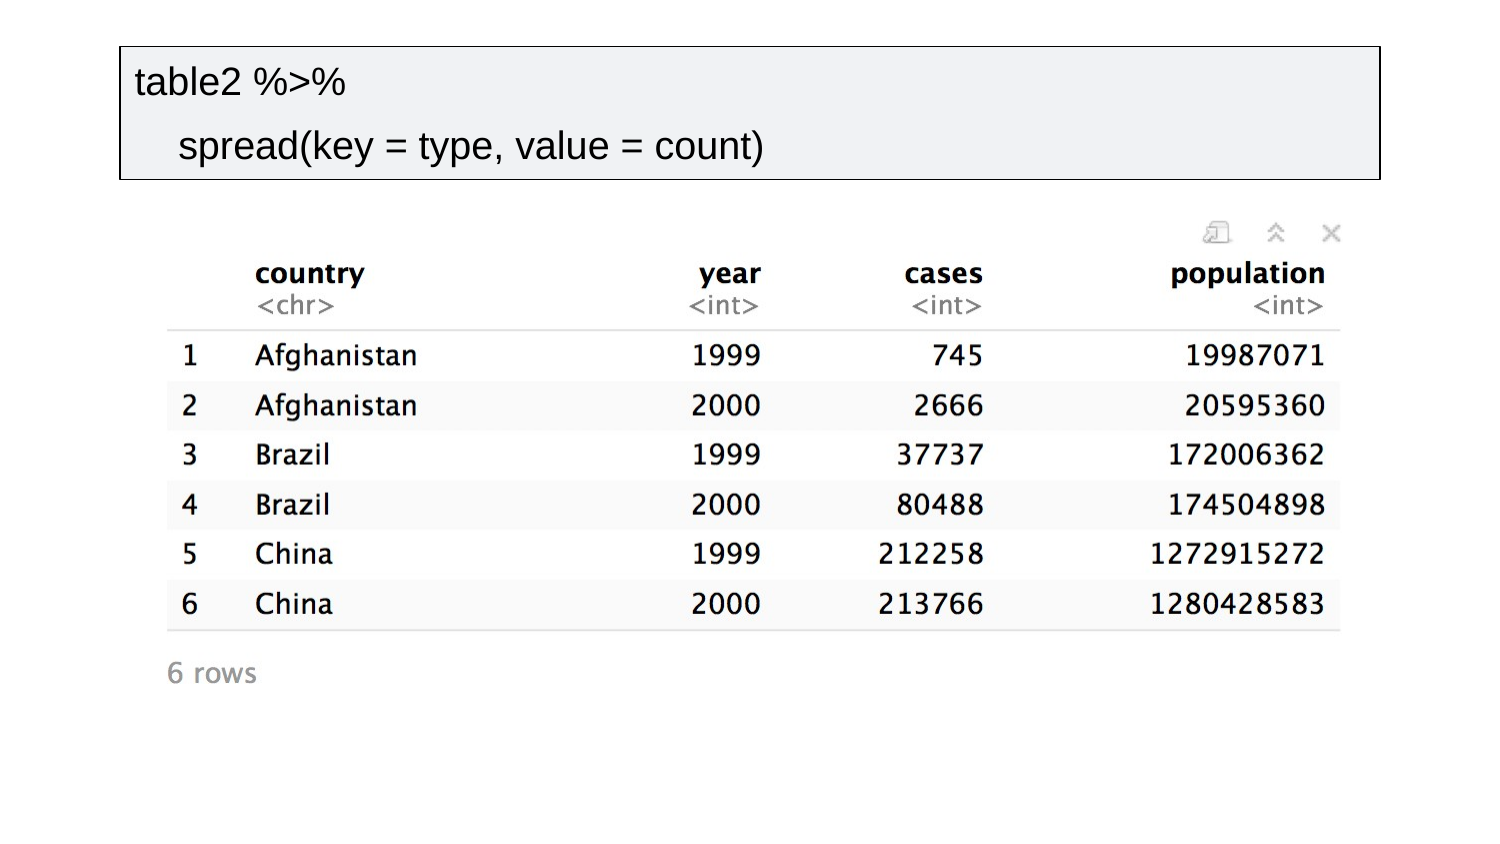

table2 %>%
spread(key = type, value = count)